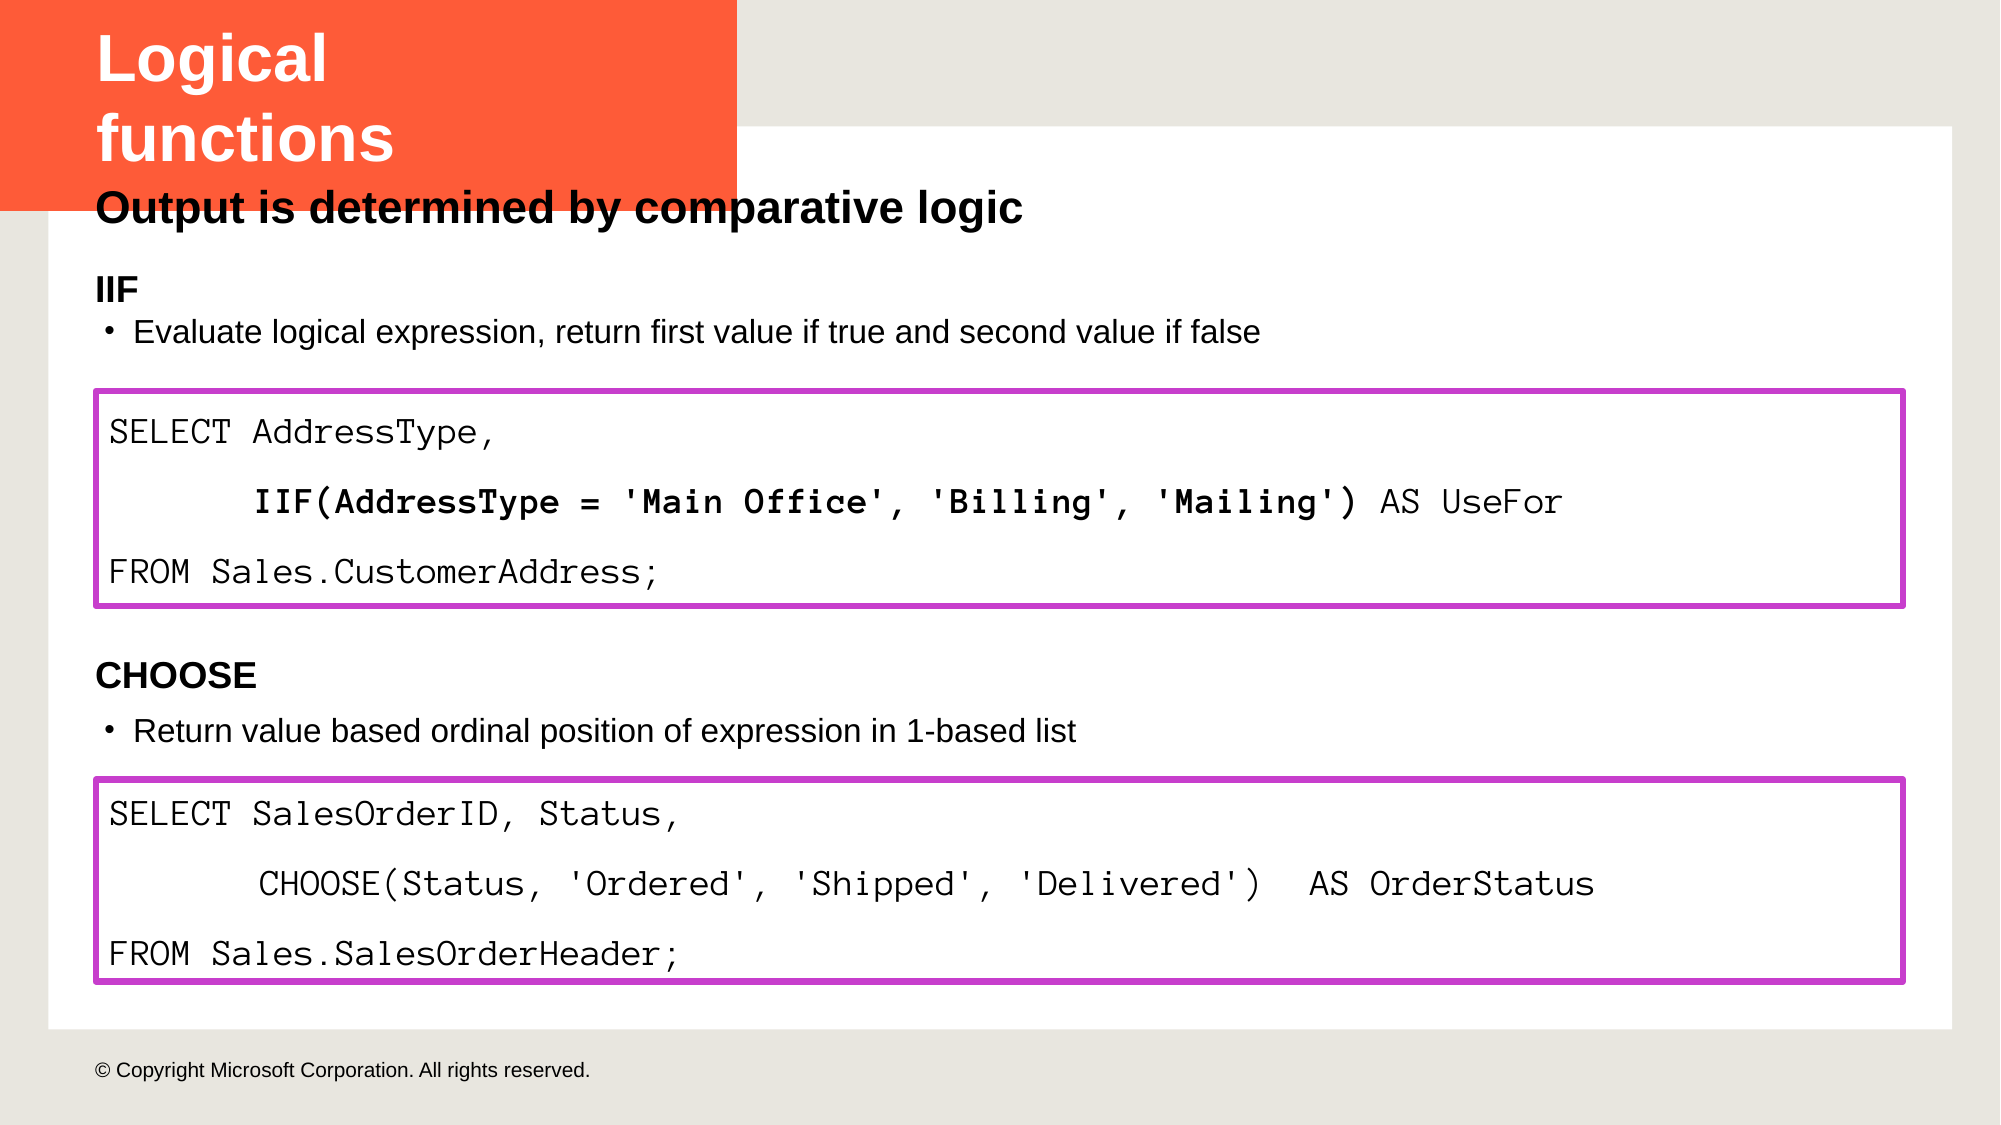

Logical functions
Output is determined by comparative logic
IIF
Evaluate logical expression, return first value if true and second value if false
SELECT AddressType,
       IIF(AddressType = 'Main Office', 'Billing', 'Mailing') AS UseFor
FROM Sales.CustomerAddress;
CHOOSE
Return value based ordinal position of expression in 1-based list
SELECT SalesOrderID, Status,
CHOOSE(Status, 'Ordered', 'Shipped', 'Delivered')	AS OrderStatus
FROM Sales.SalesOrderHeader;